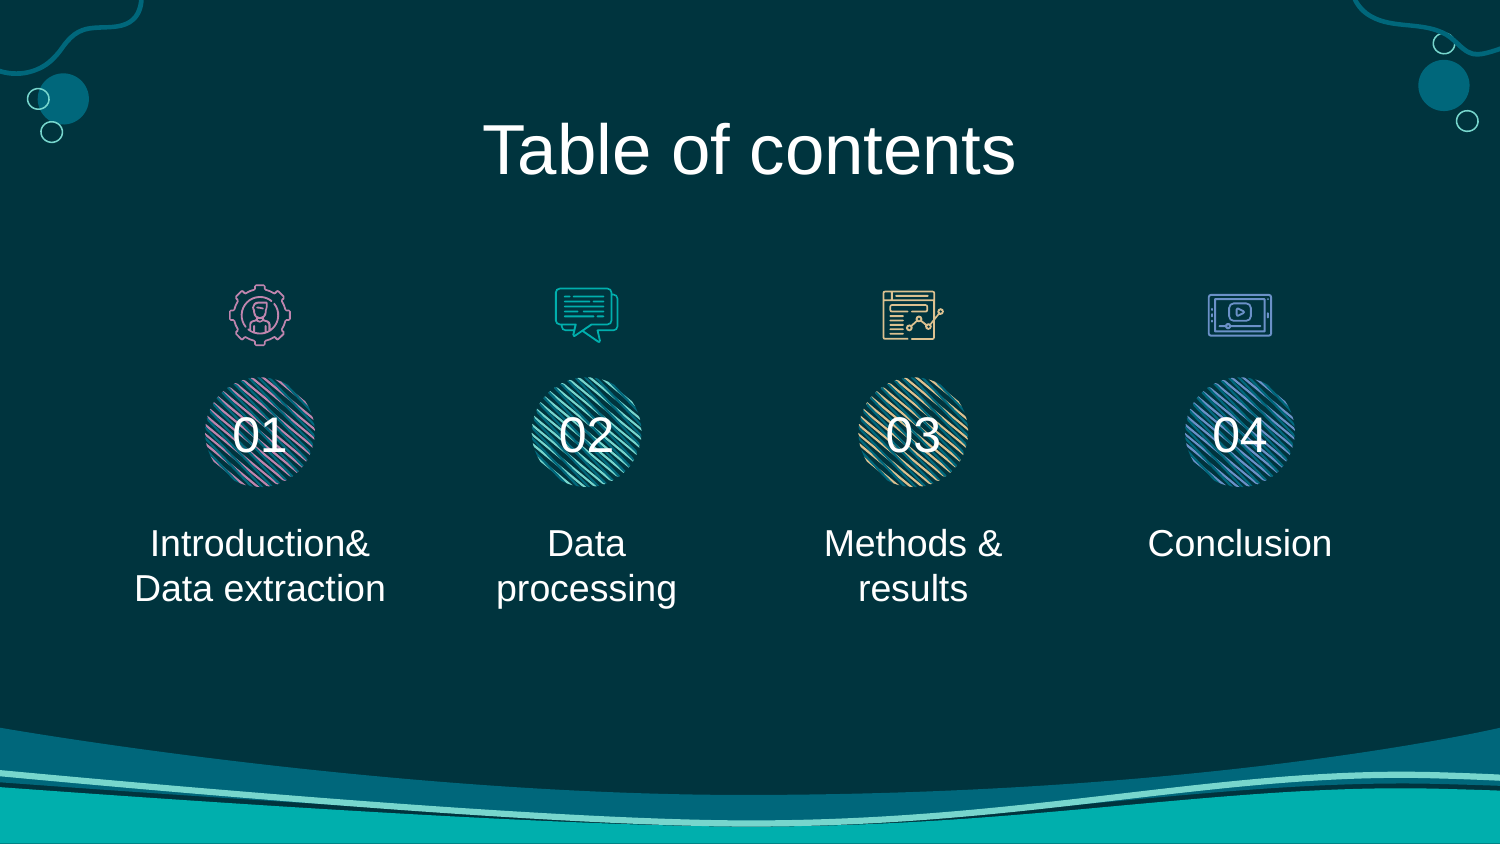

# Table of contents

01
02
03
04
Introduction& Data extraction

Data processing
Methods & results
Conclusion